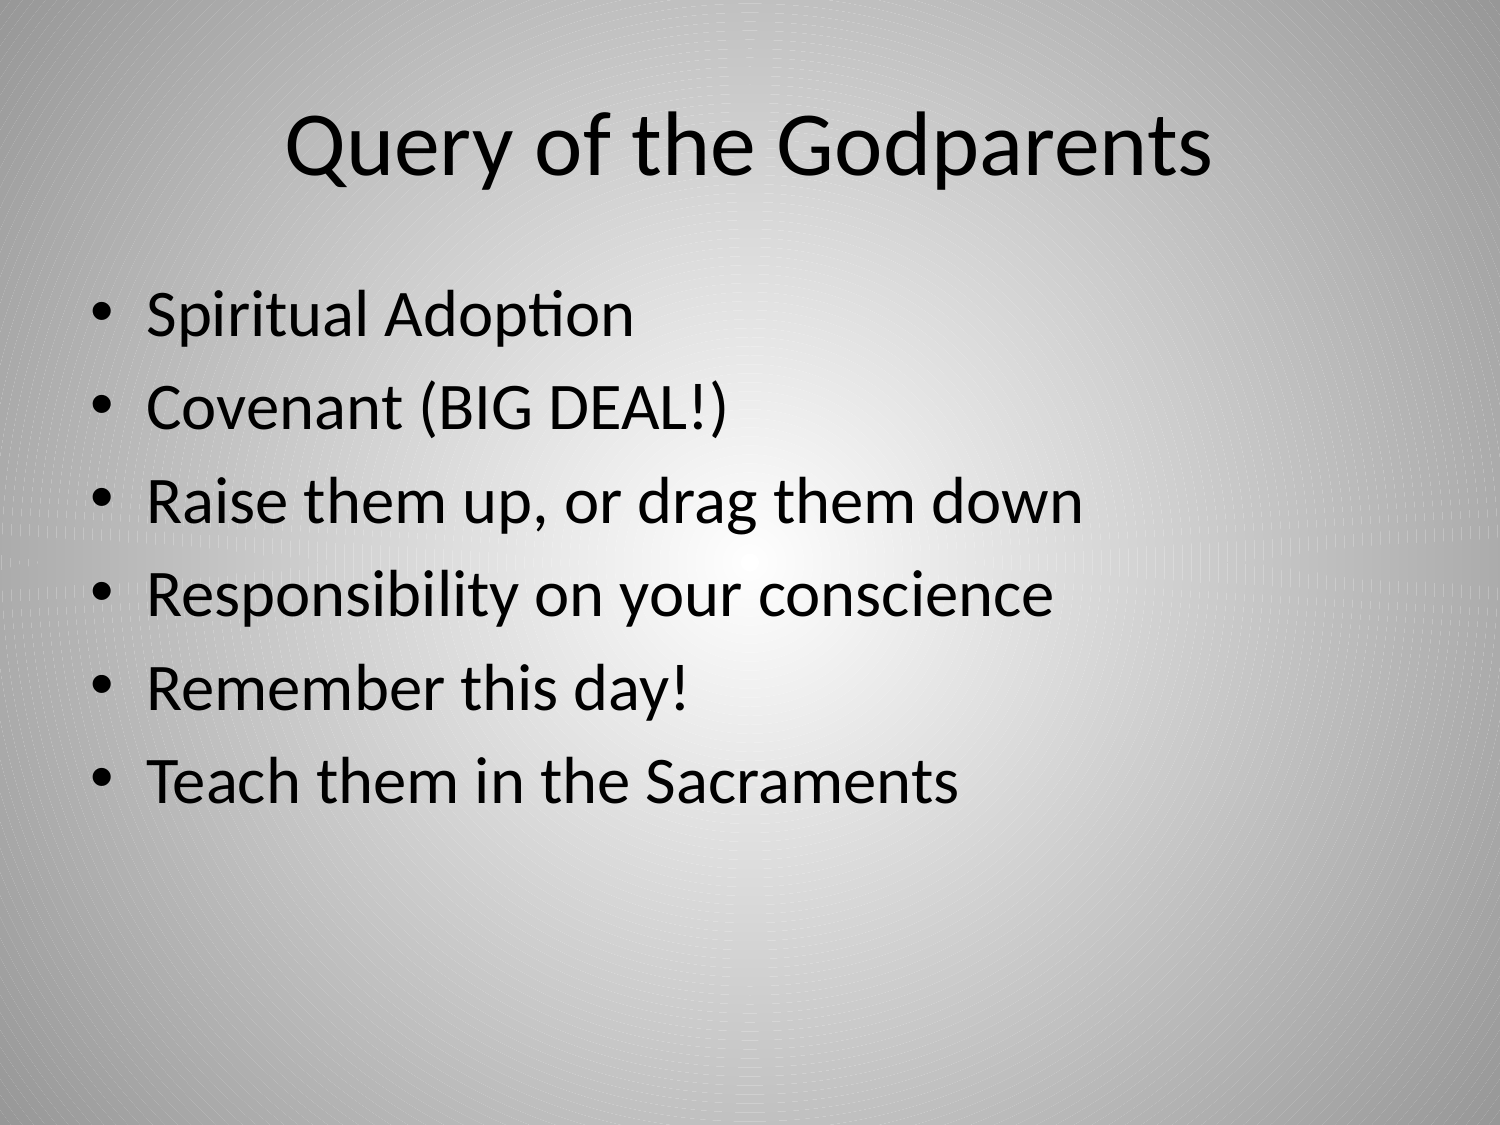

# Query of the Godparents
Spiritual Adoption
Covenant (BIG DEAL!)
Raise them up, or drag them down
Responsibility on your conscience
Remember this day!
Teach them in the Sacraments